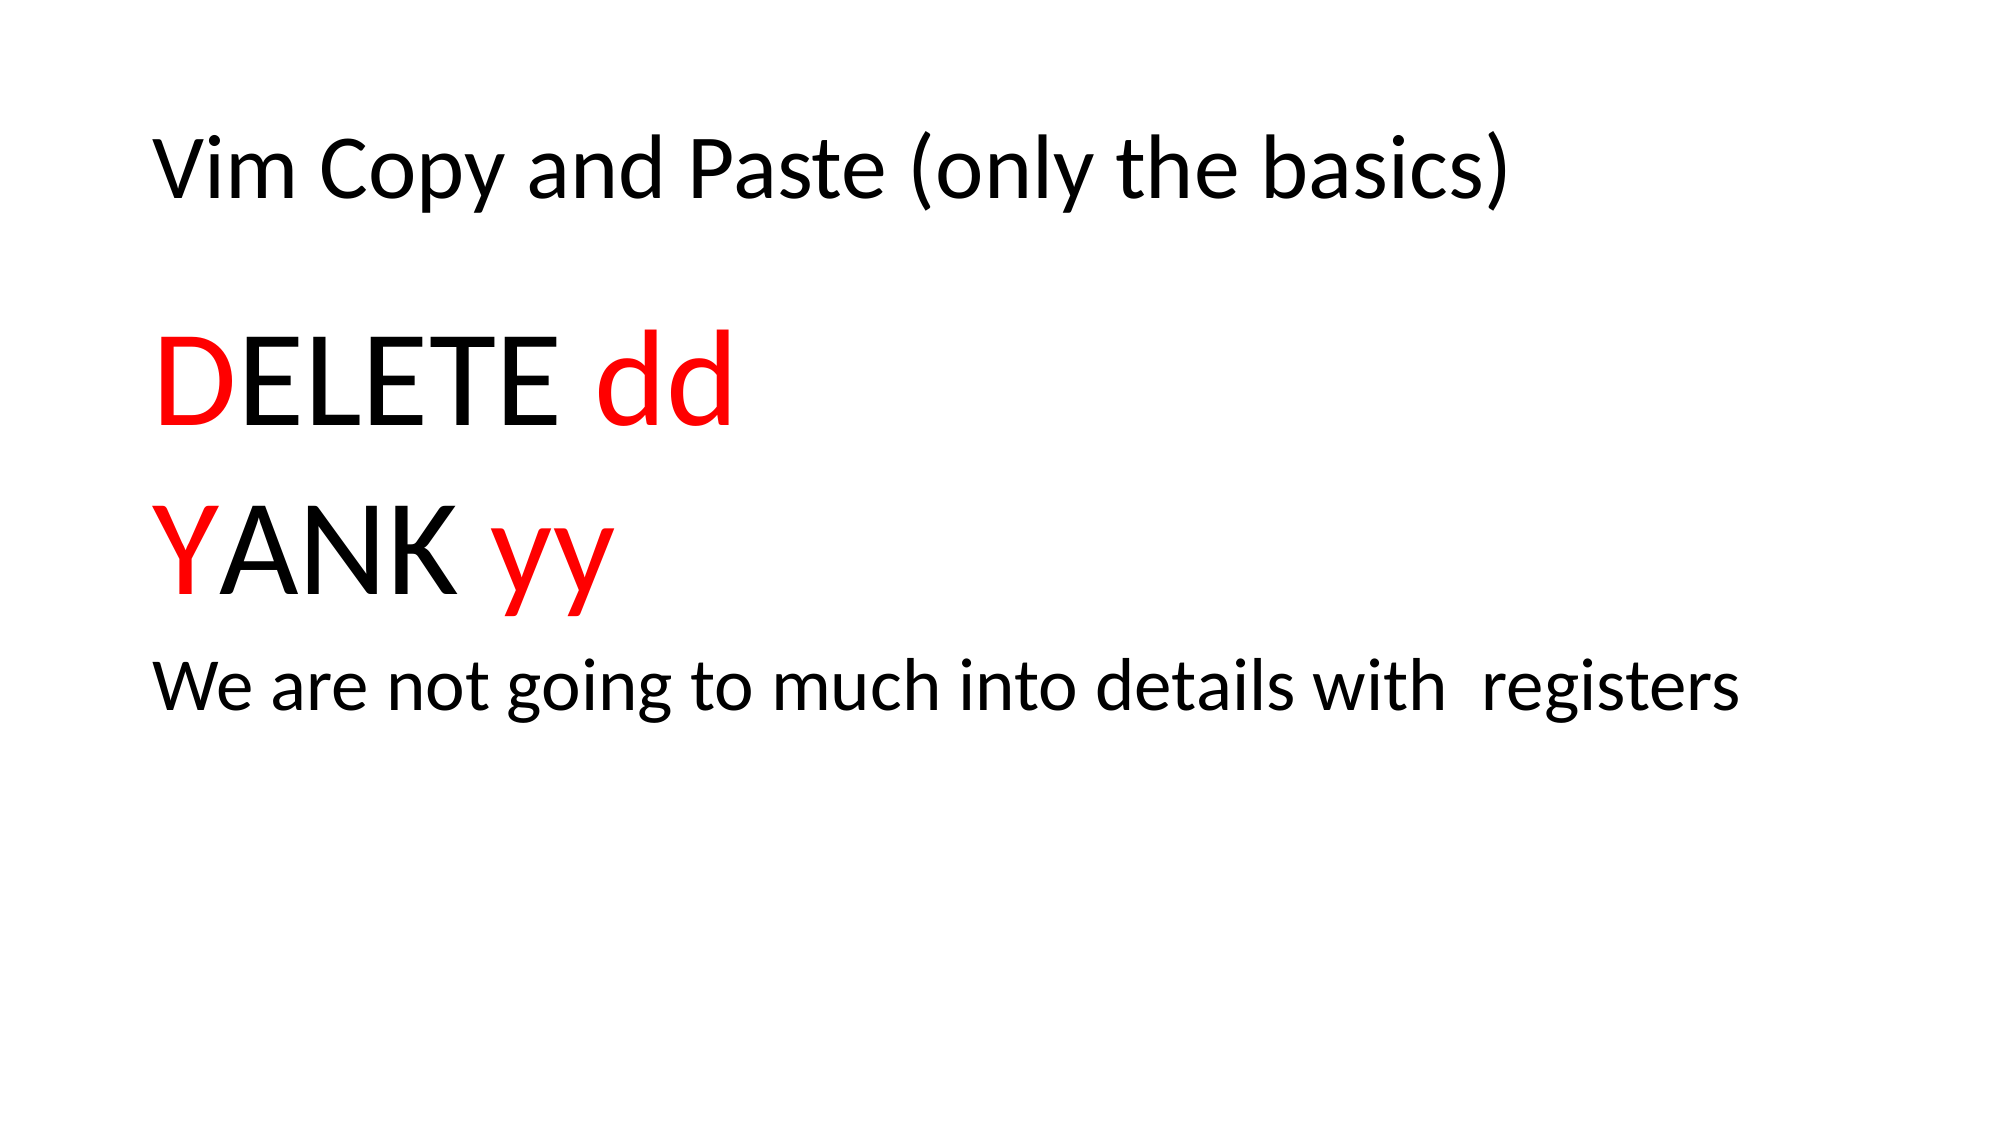

# Vim Copy and Paste (only the basics)
DELETE dd
YANK yy
We are not going to much into details with  registers